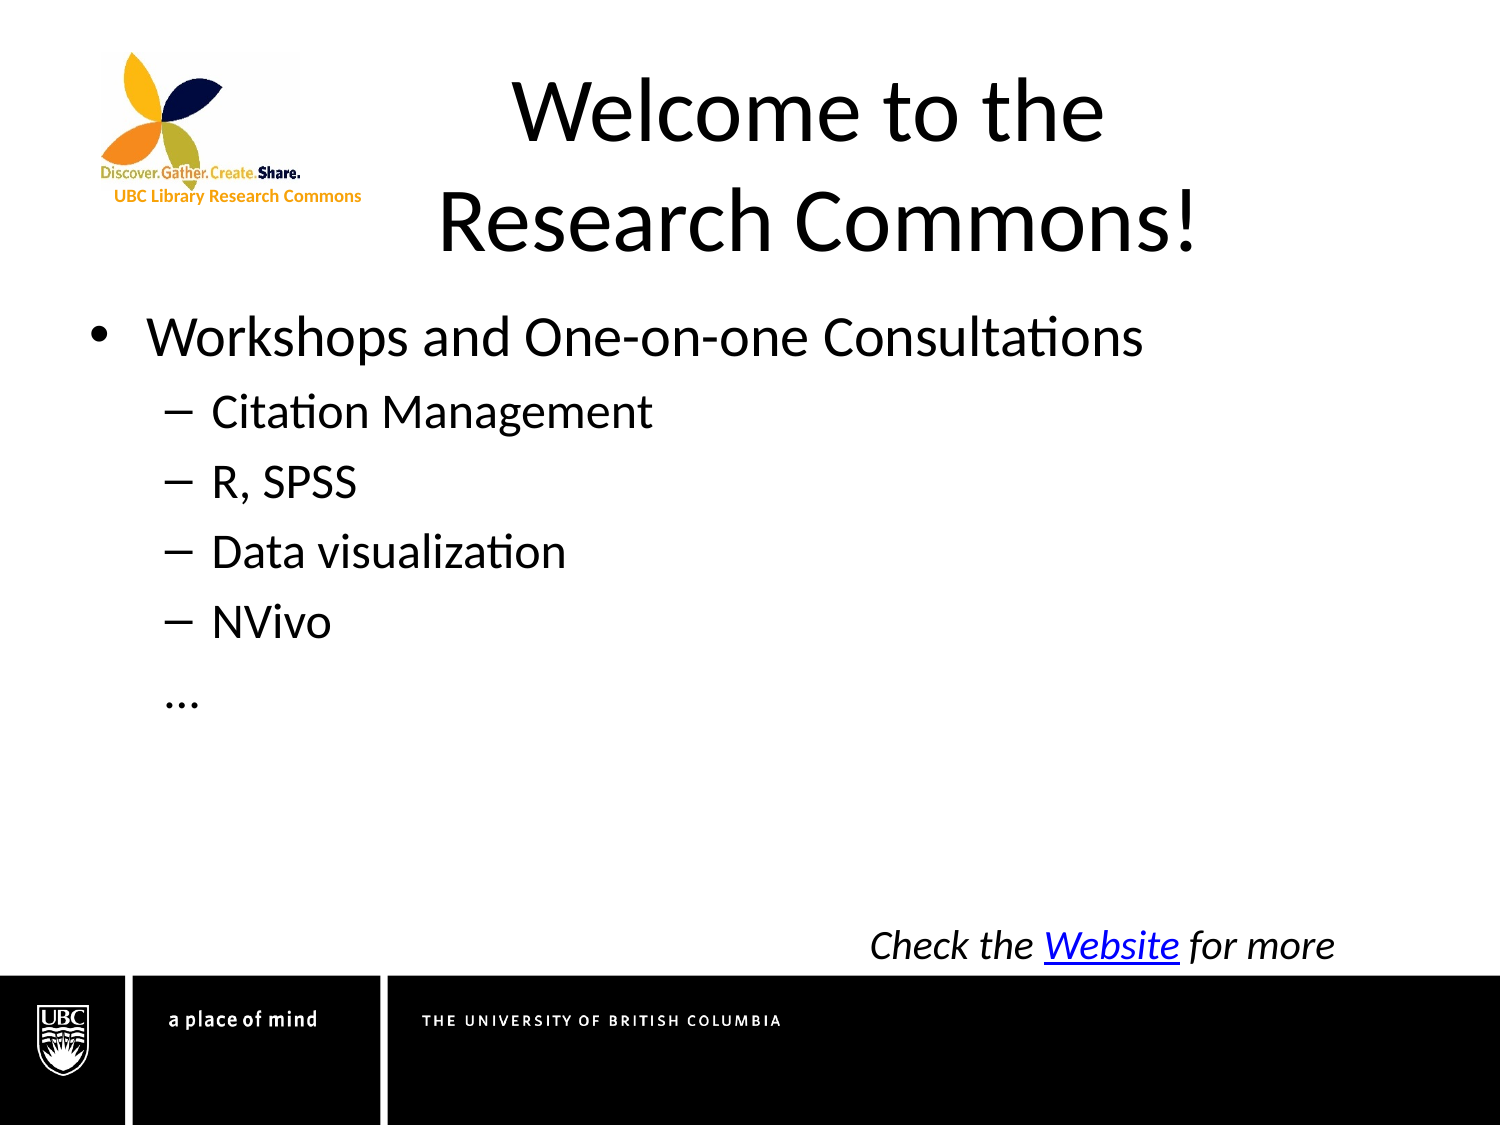

# Welcome to the Research Commons!
Workshops and One-on-one Consultations
Citation Management
R, SPSS
Data visualization
NVivo
…
Check the Website for more